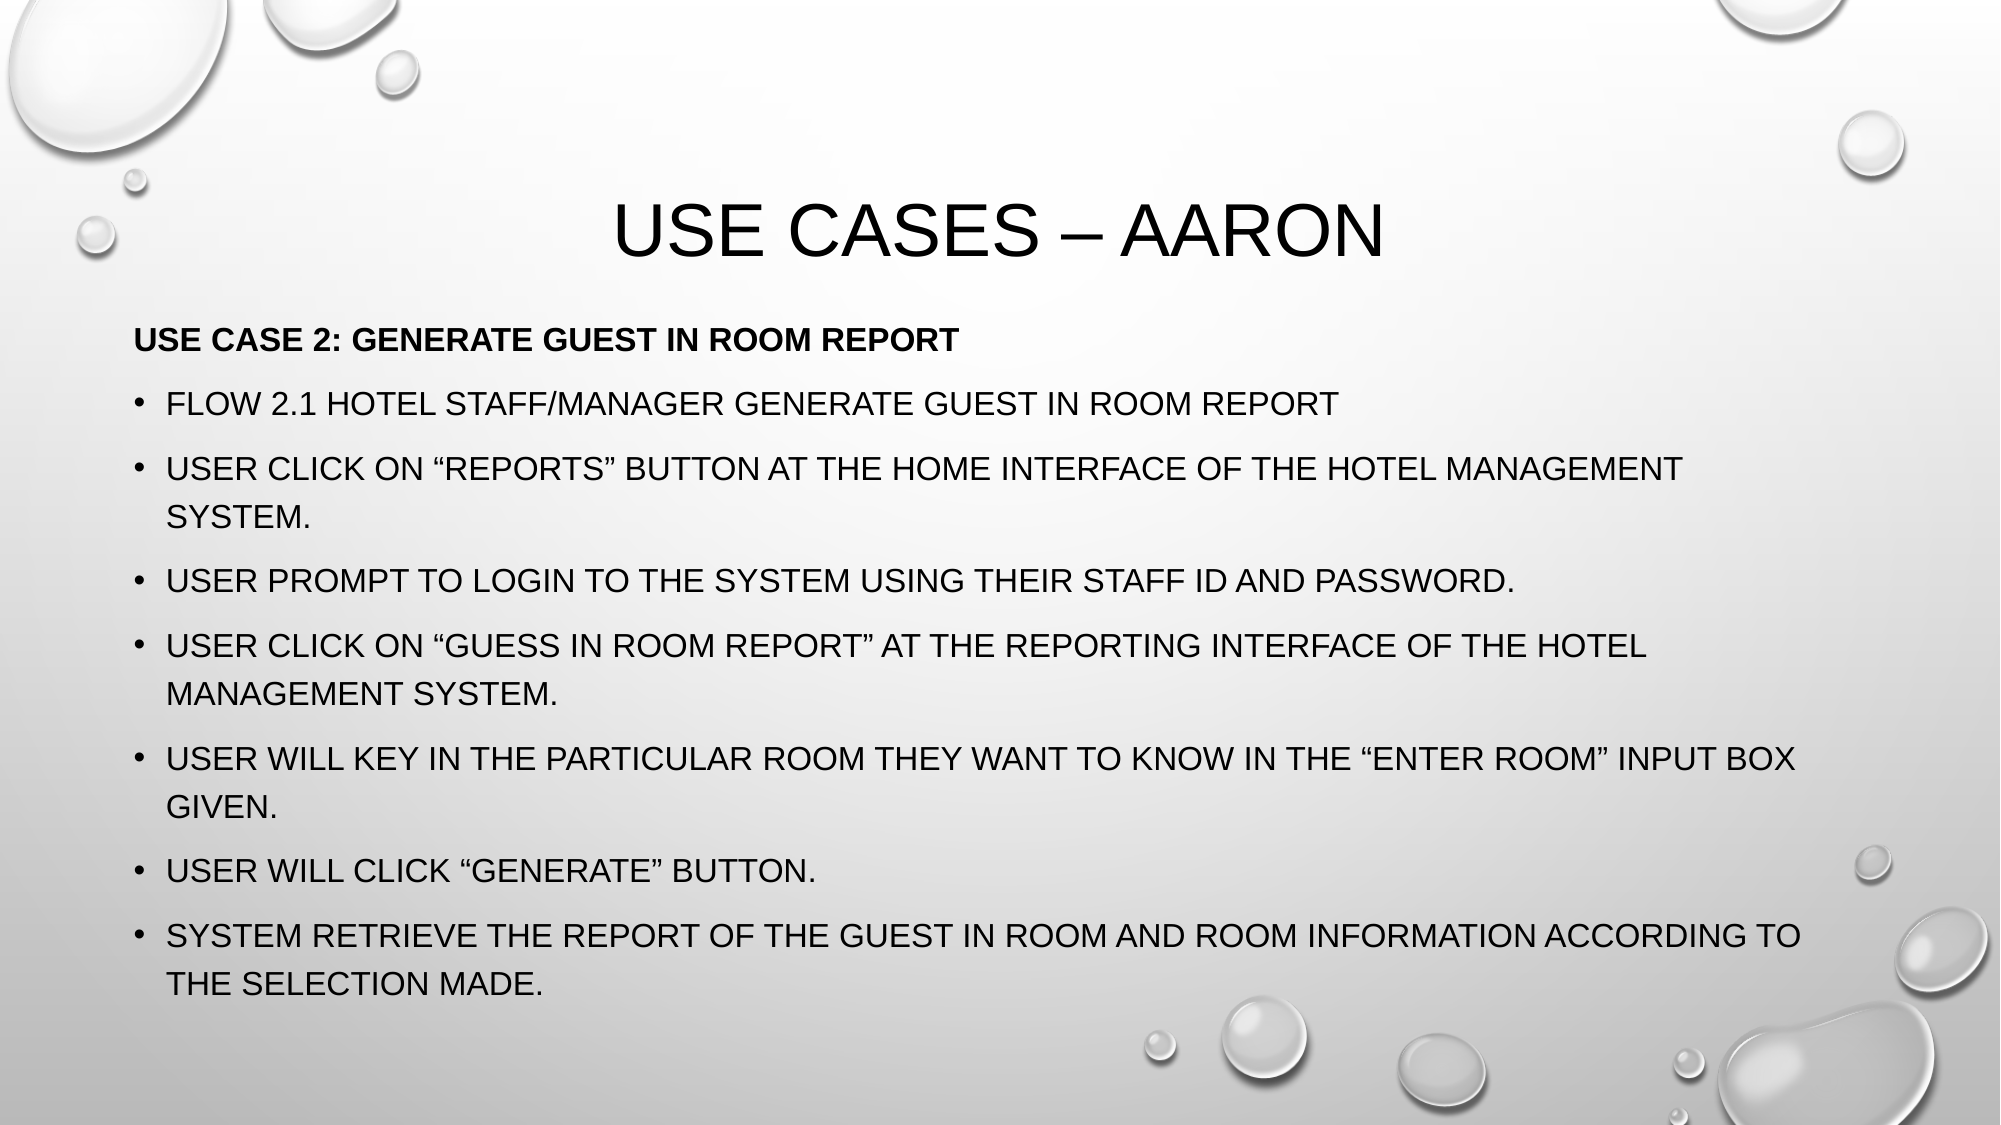

# use cases – AARON
Use Case 2: Generate Guest in Room Report
Flow 2.1 Hotel staff/manager generate guest in room report
User click on “Reports” button at the Home Interface of the hotel management system.
User prompt to login to the system using their Staff ID and Password.
User click on “Guess in Room Report” at the Reporting Interface of the hotel management system.
User will key in the particular room they want to know in the “Enter Room” input box given.
User will click “Generate” button.
System retrieve the report of the guest in room and room information according to the selection made.